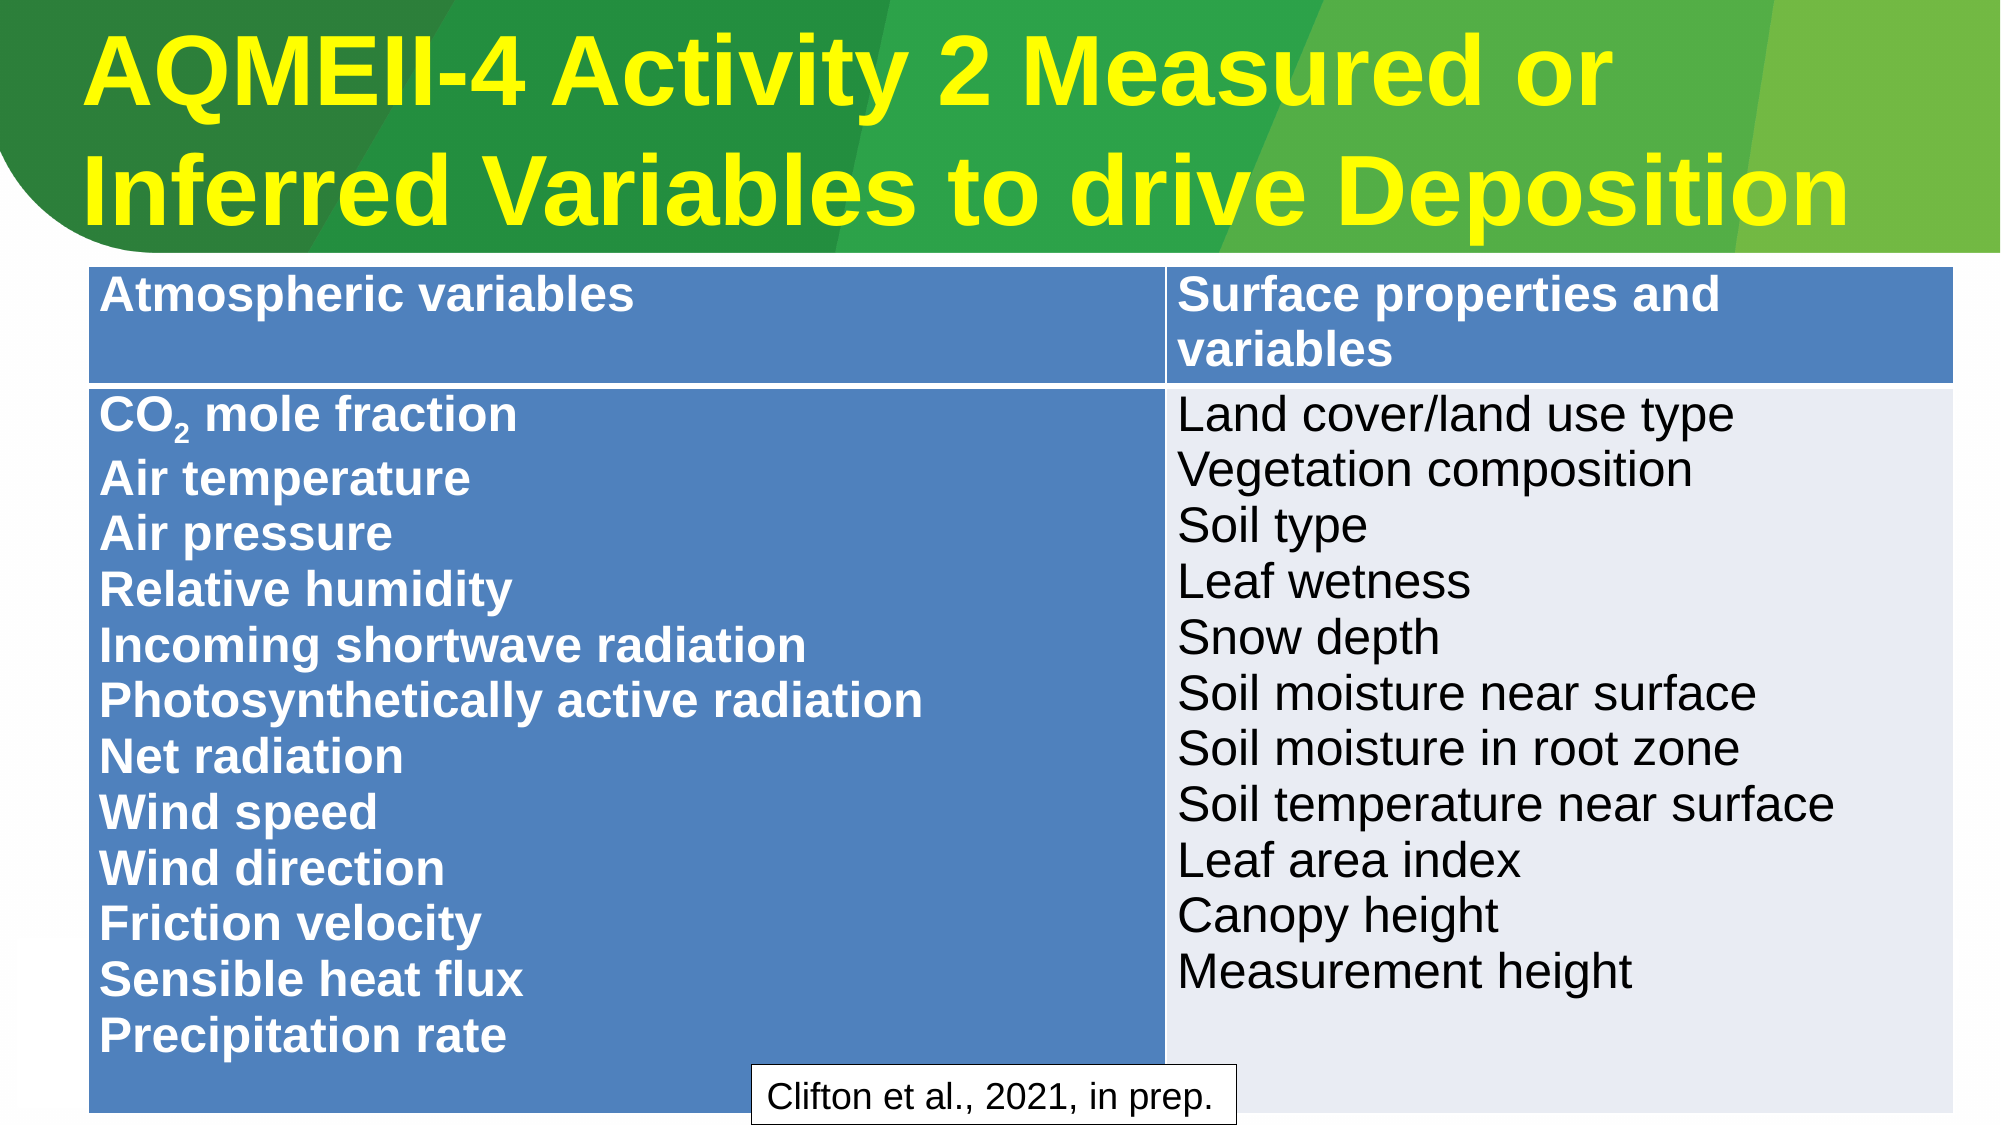

AQMEII-4 Activity 2 Measured or Inferred Variables to drive Deposition
| Atmospheric variables | Surface properties and variables |
| --- | --- |
| CO2 mole fraction Air temperature Air pressure Relative humidity Incoming shortwave radiation Photosynthetically active radiation Net radiation Wind speed Wind direction Friction velocity Sensible heat flux Precipitation rate | Land cover/land use type Vegetation composition Soil type Leaf wetness Snow depth Soil moisture near surface Soil moisture in root zone Soil temperature near surface Leaf area index Canopy height Measurement height |

Clifton et al., 2021, in prep.